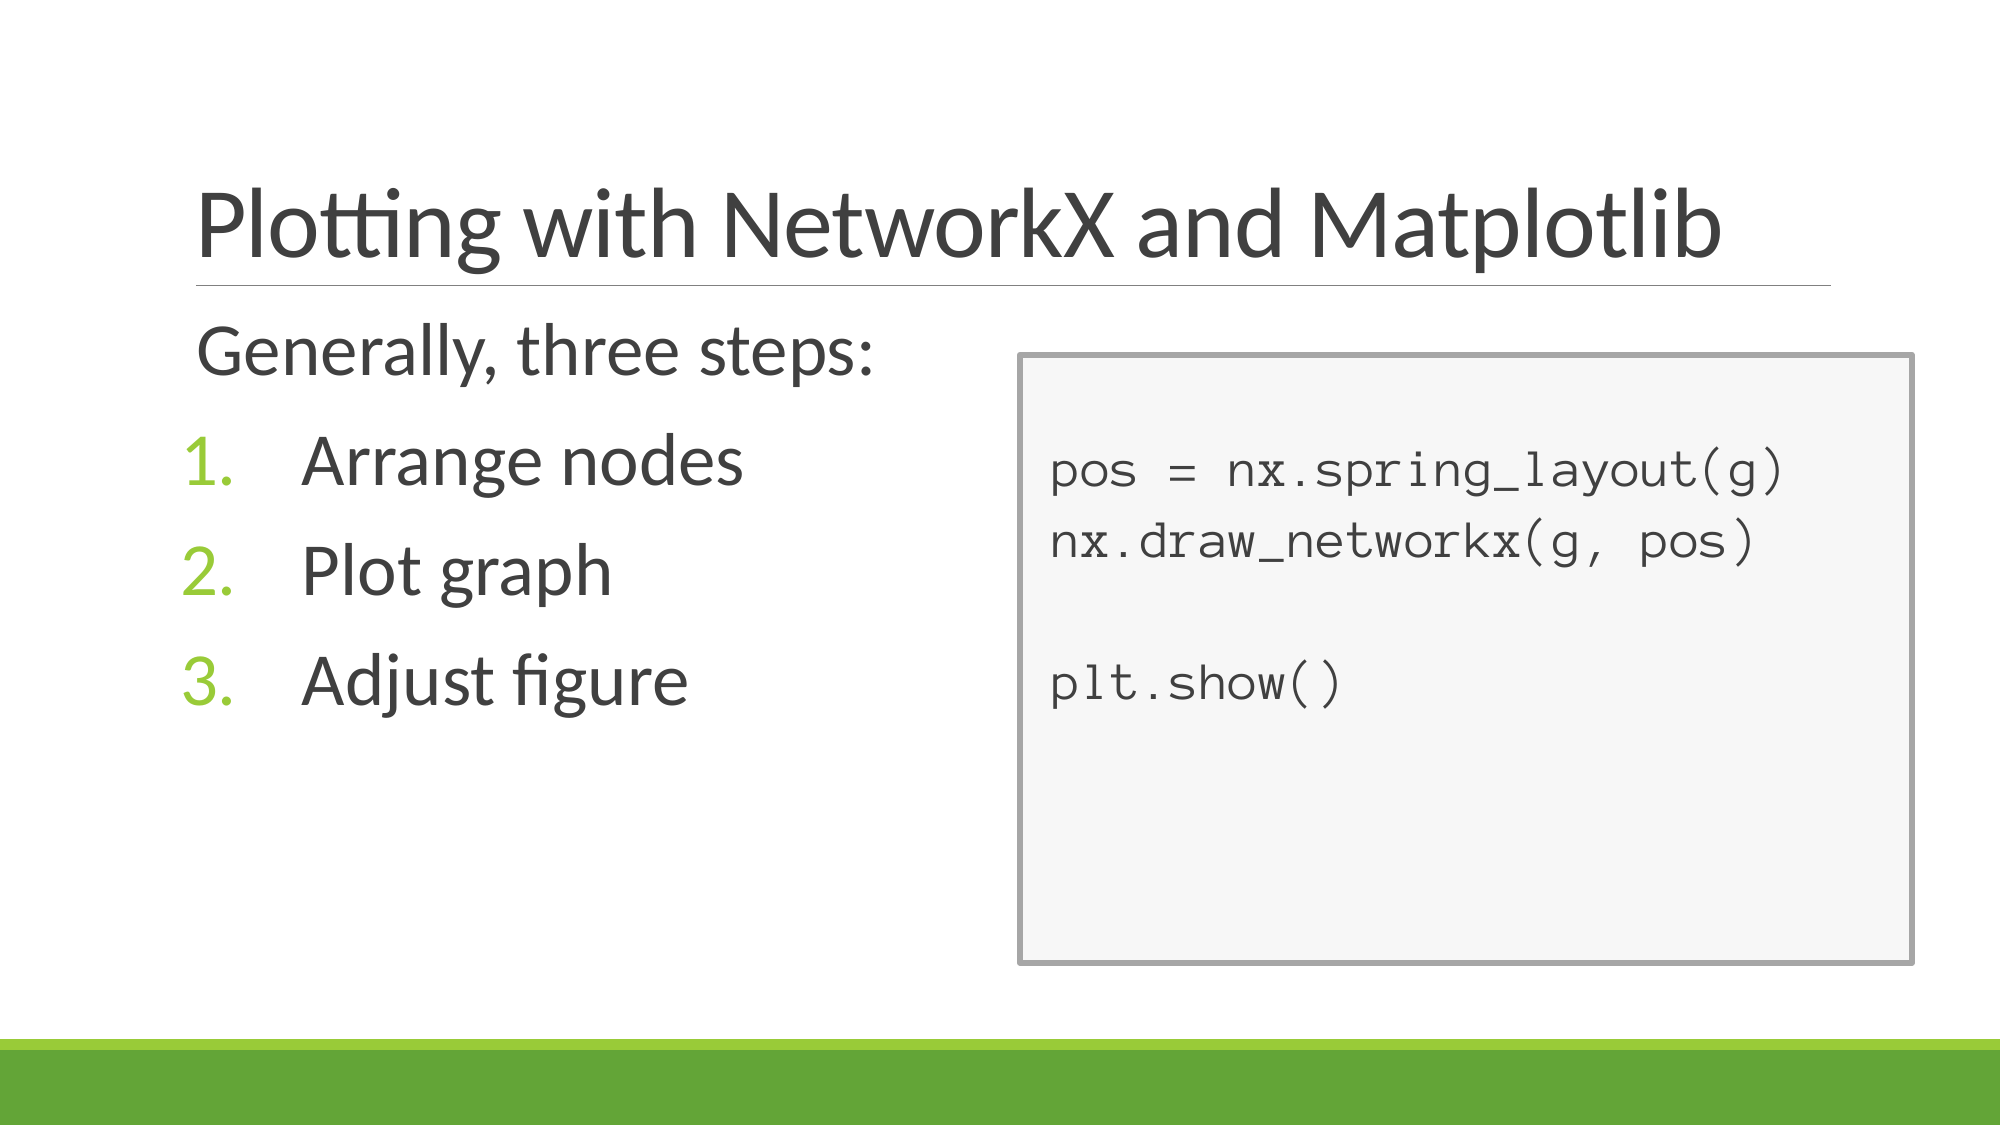

# Plotting with NetworkX and Matplotlib
Generally, three steps:
Arrange nodes
Plot graph
Adjust figure

pos = nx.spring_layout(g)
nx.draw_networkx(g, pos)

plt.show()